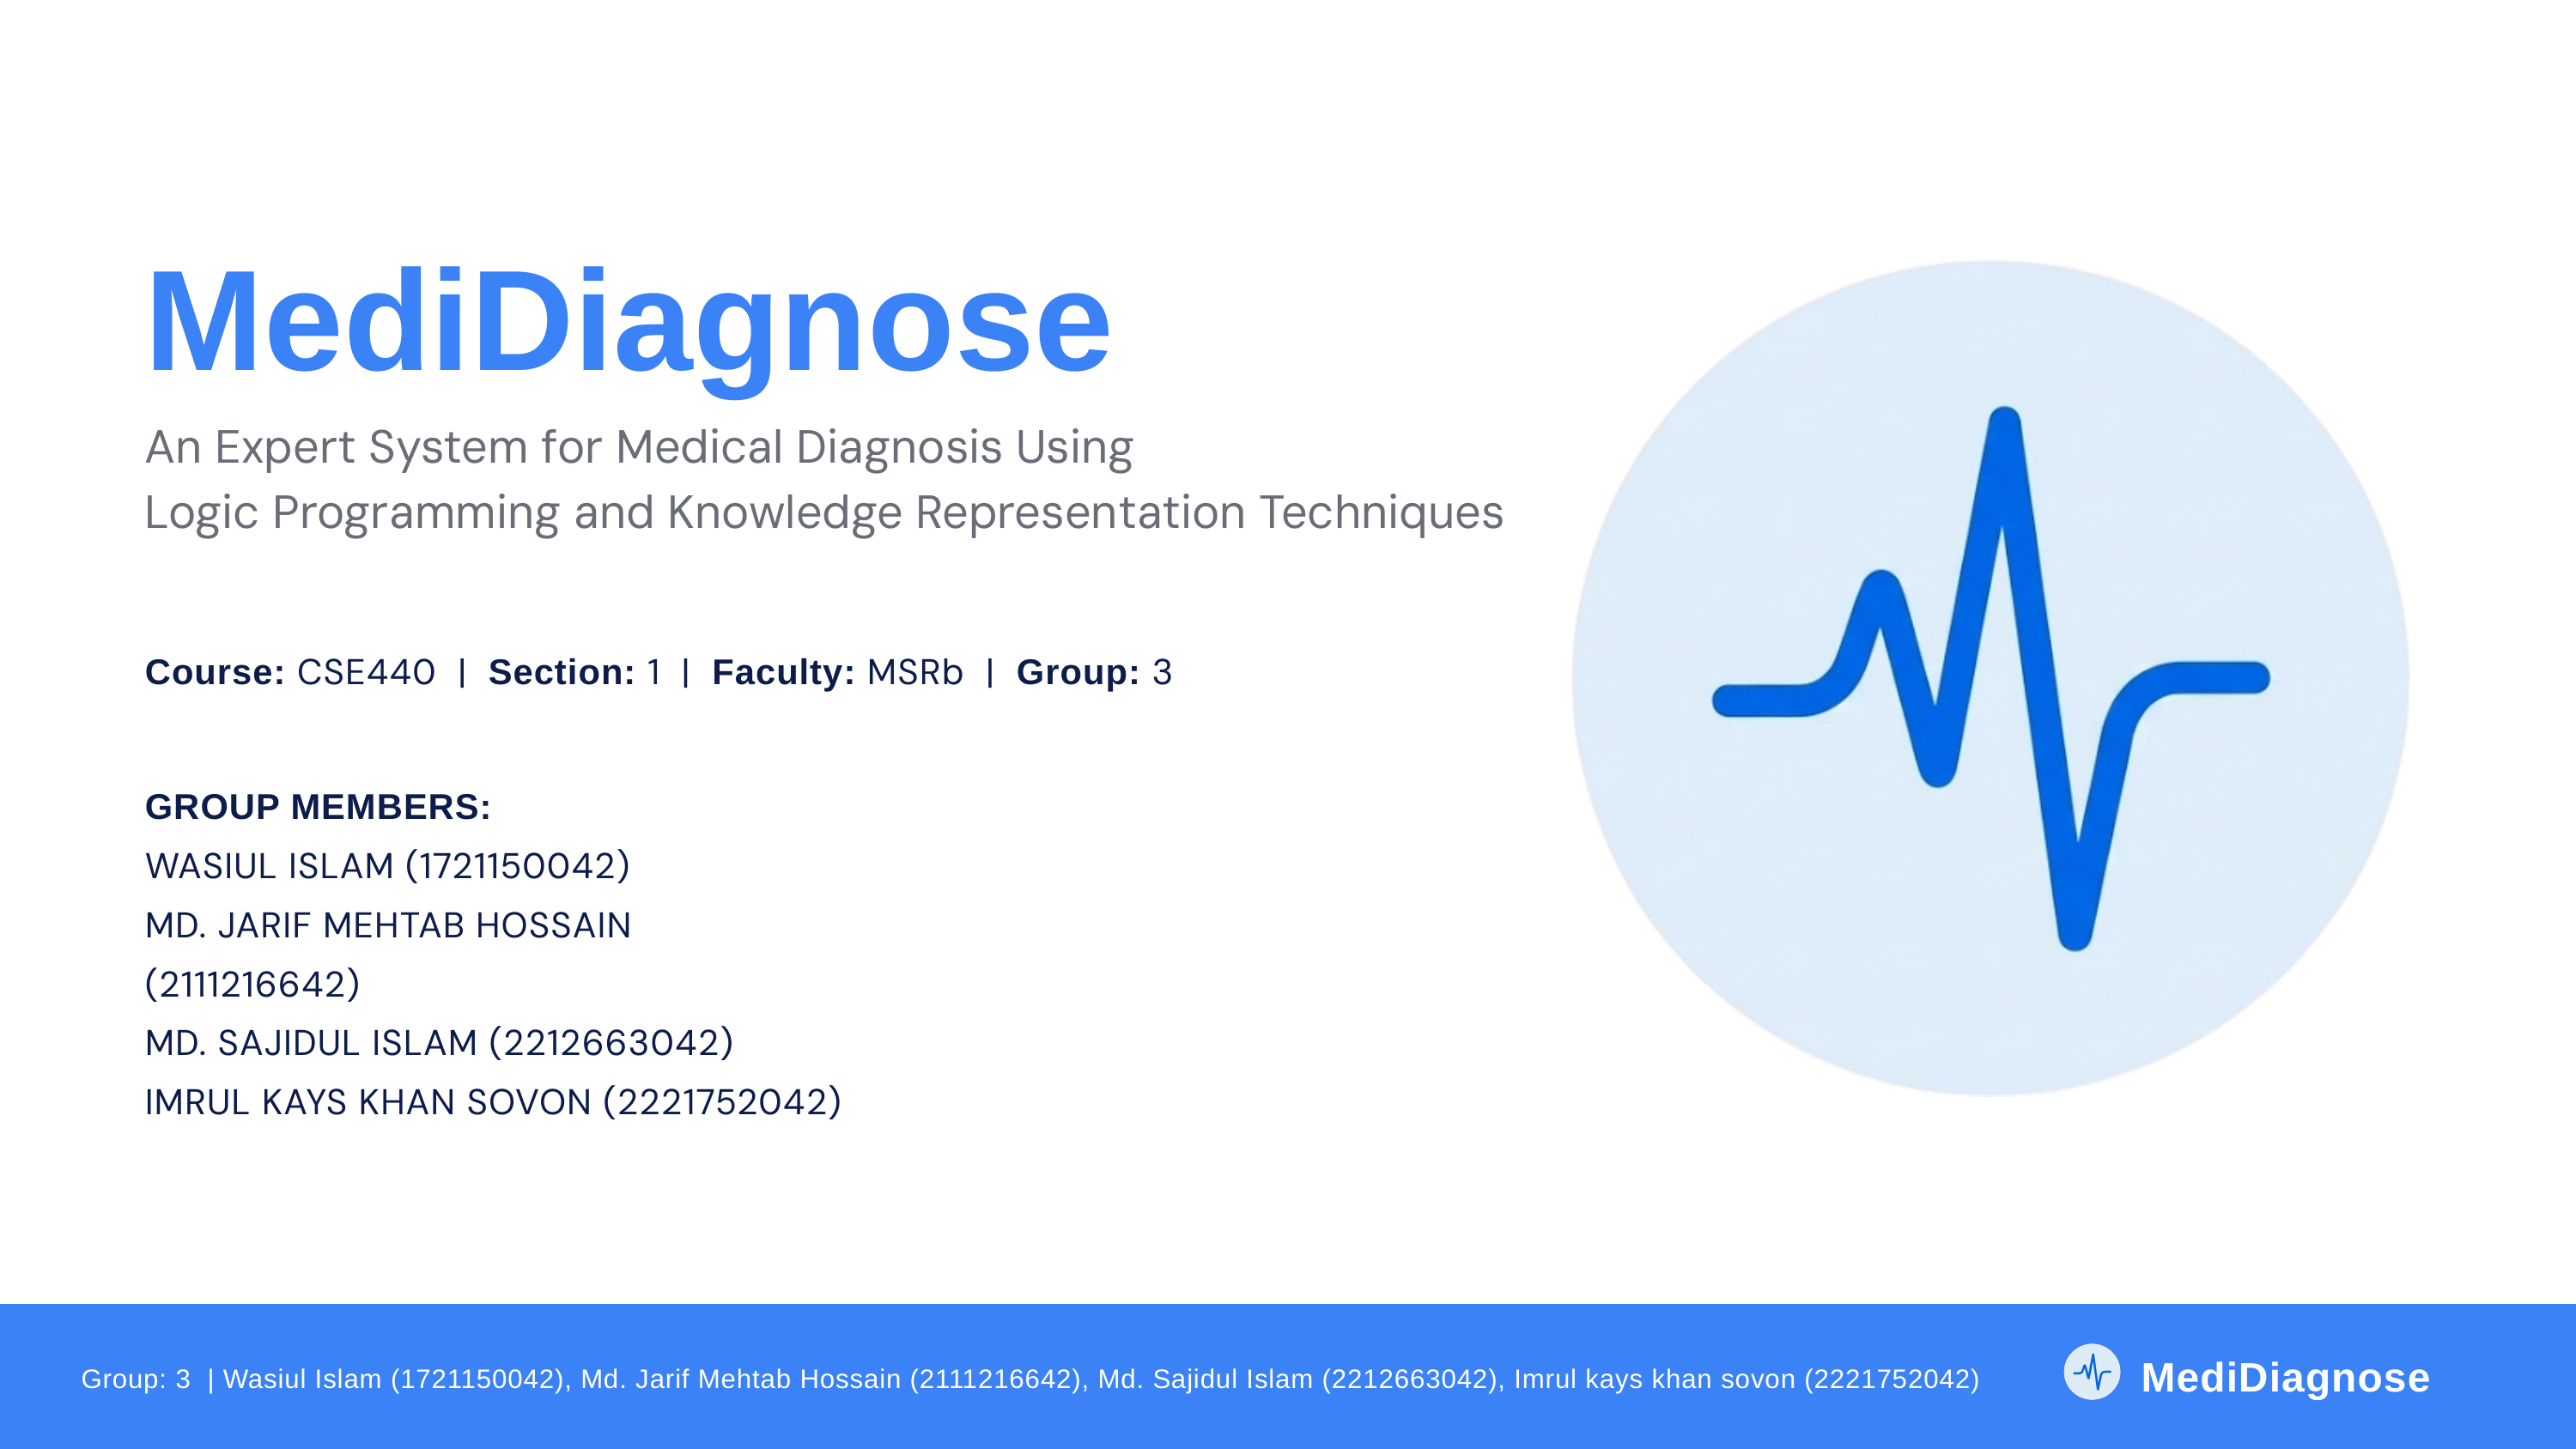

MediDiagnose
An Expert System for Medical Diagnosis Using
Logic Programming and Knowledge Representation Techniques
Course: CSE440  |  Section: 1  |  Faculty: MSRb  |  Group: 3
GROUP MEMBERS:
WASIUL ISLAM (1721150042)
MD. JARIF MEHTAB HOSSAIN (2111216642)
MD. SAJIDUL ISLAM (2212663042)
IMRUL KAYS KHAN SOVON (2221752042)

MediDiagnose
Group: 3  | Wasiul Islam (1721150042), Md. Jarif Mehtab Hossain (2111216642), Md. Sajidul Islam (2212663042), Imrul kays khan sovon (2221752042)